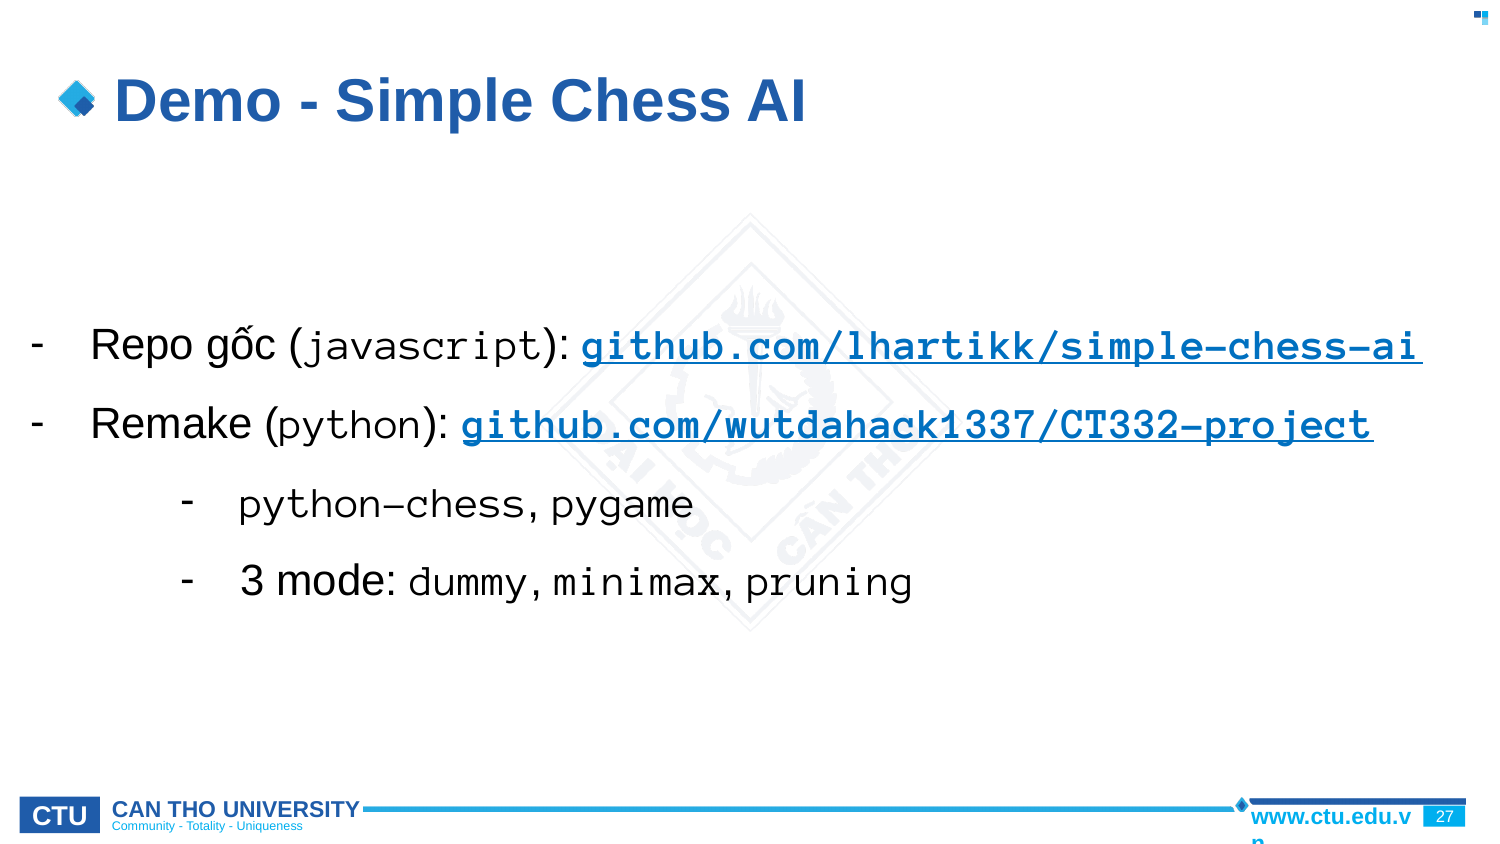

# Demo - Simple Chess AI
Repo gốc (javascript): github.com/lhartikk/simple-chess-ai
Remake (python): github.com/wutdahack1337/CT332-project
python-chess, pygame
3 mode: dummy, minimax, pruning